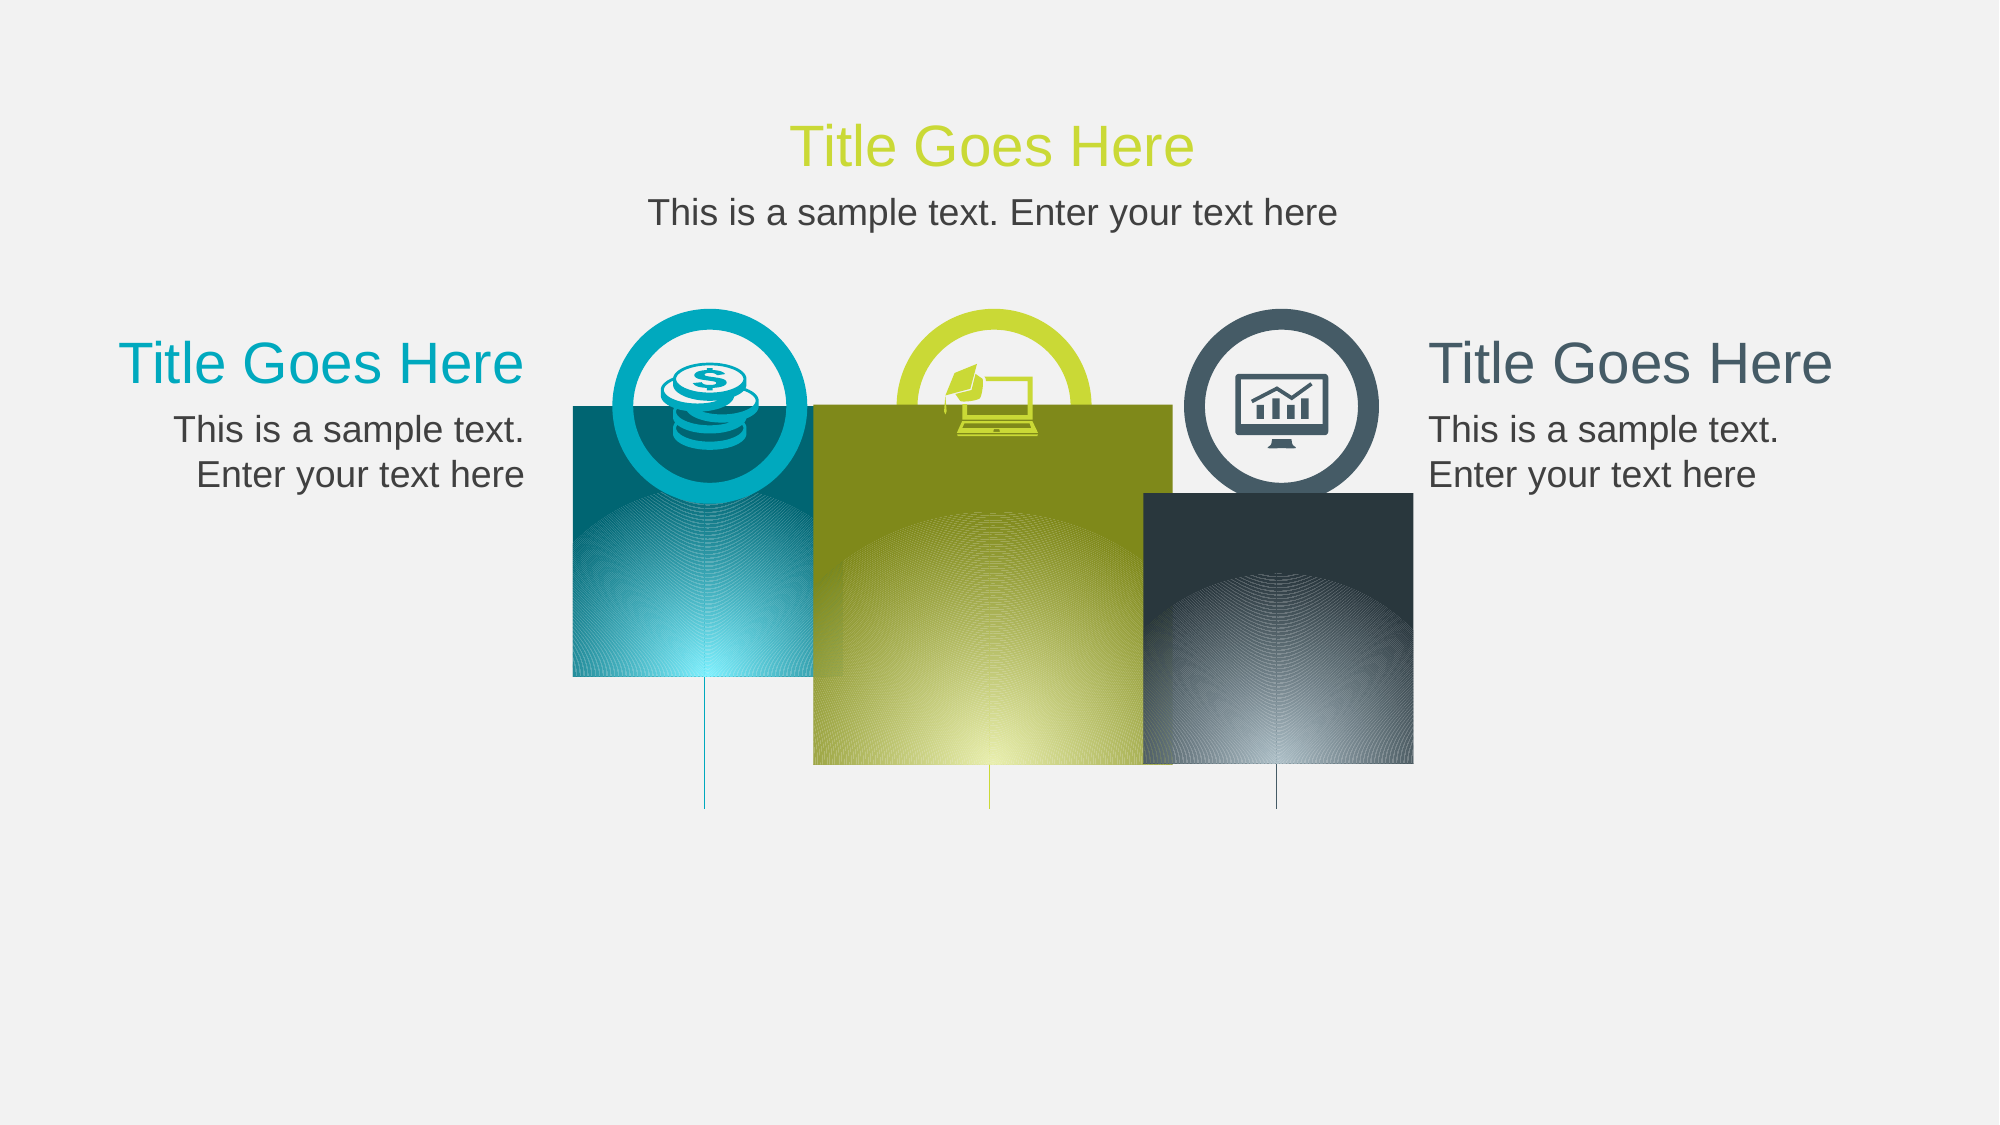

Title Goes Here
This is a sample text. Enter your text here

Title Goes Here
This is a sample text. Enter your text here
Title Goes Here
This is a sample text. Enter your text here